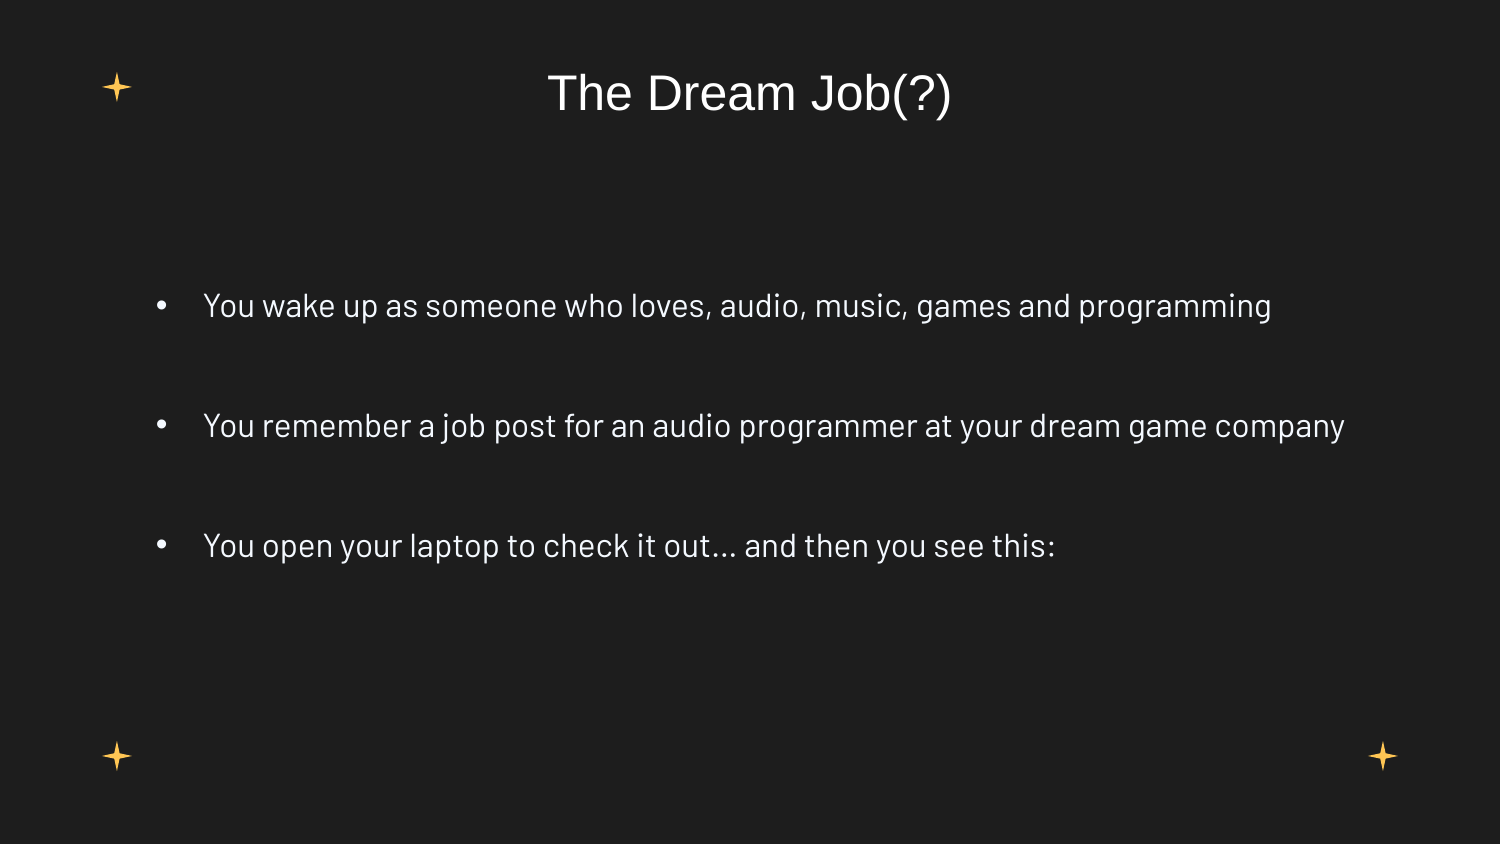

The Dream Job(?)
You wake up as someone who loves, audio, music, games and programming
You remember a job post for an audio programmer at your dream game company
You open your laptop to check it out… and then you see this: